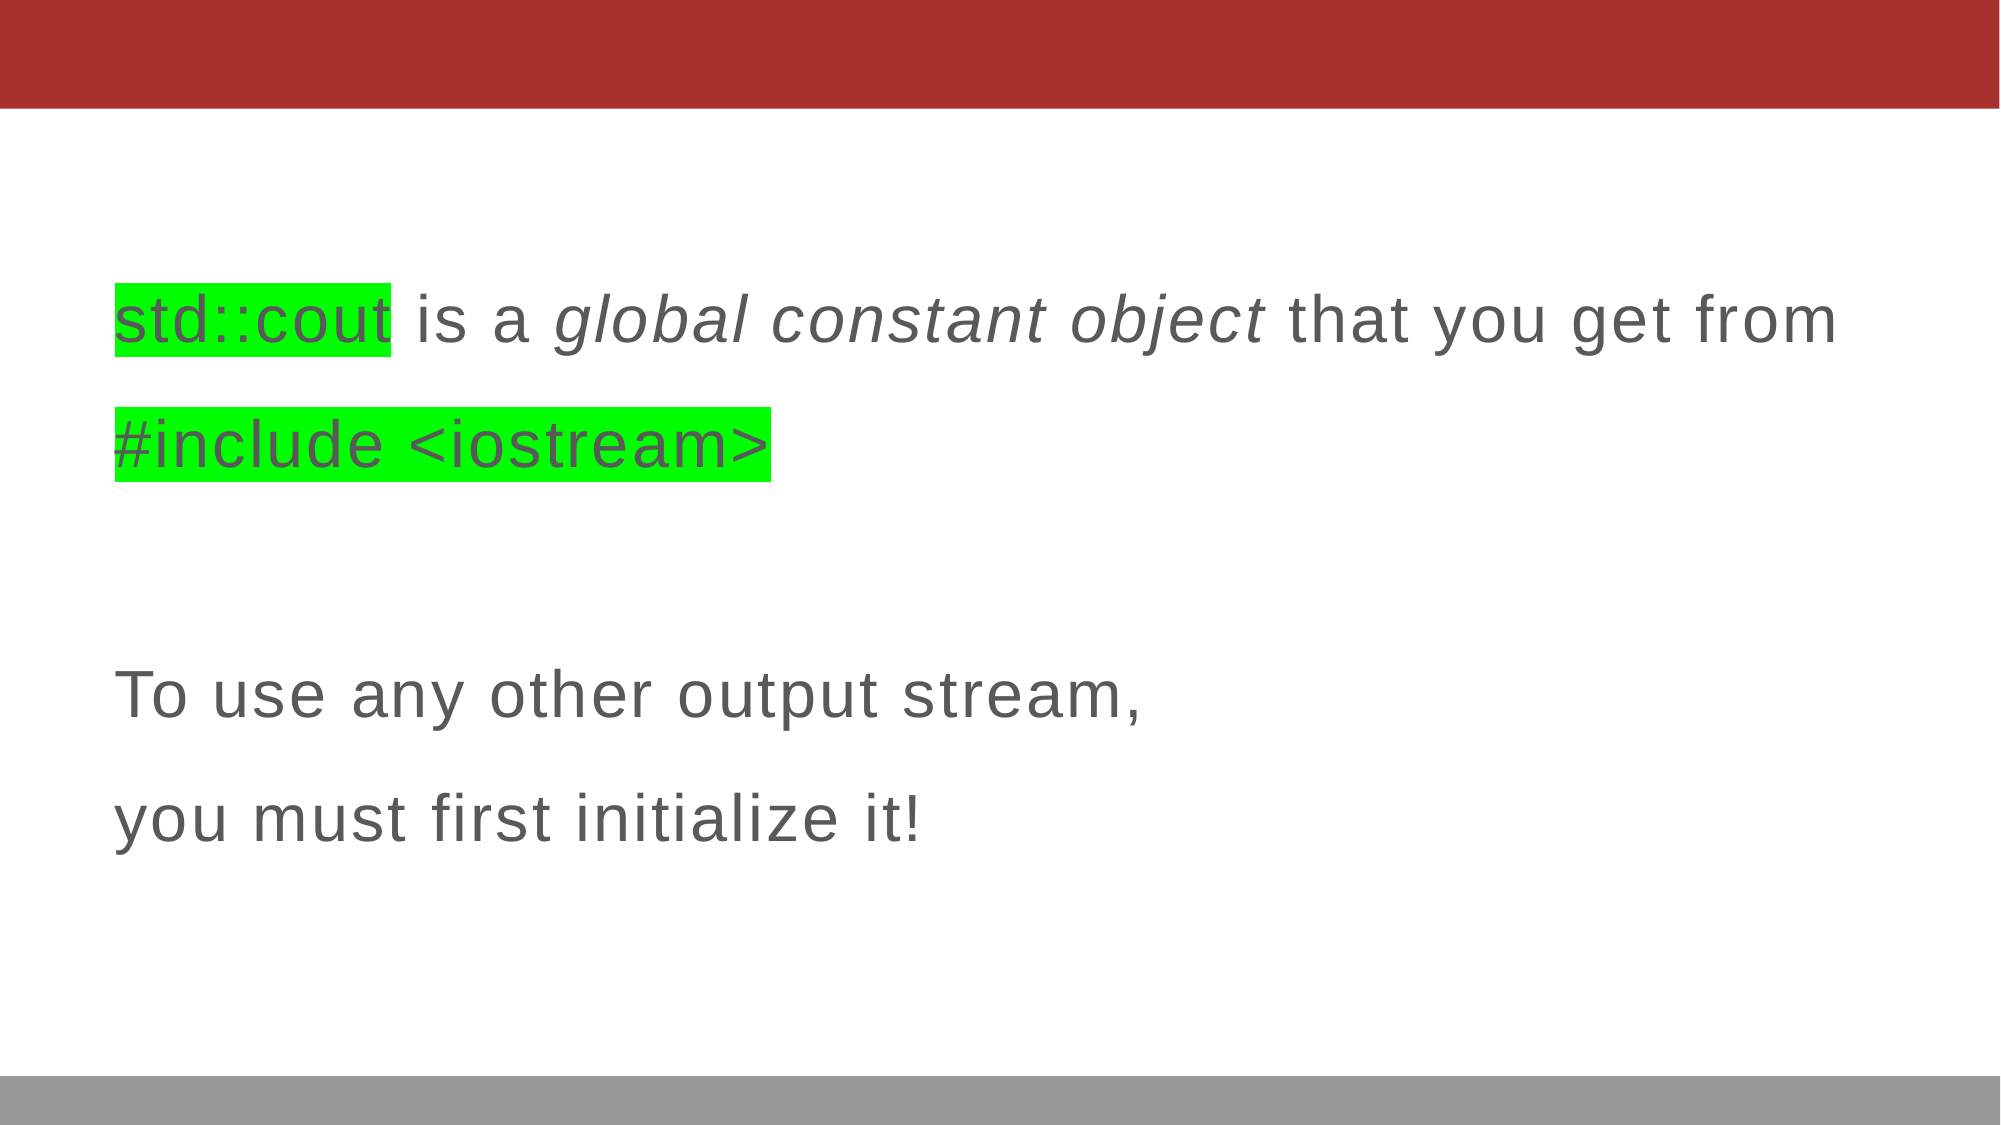

#
std::cout is a global constant object that you get from
#include <iostream>

To use any other output stream,
you must first initialize it!
18